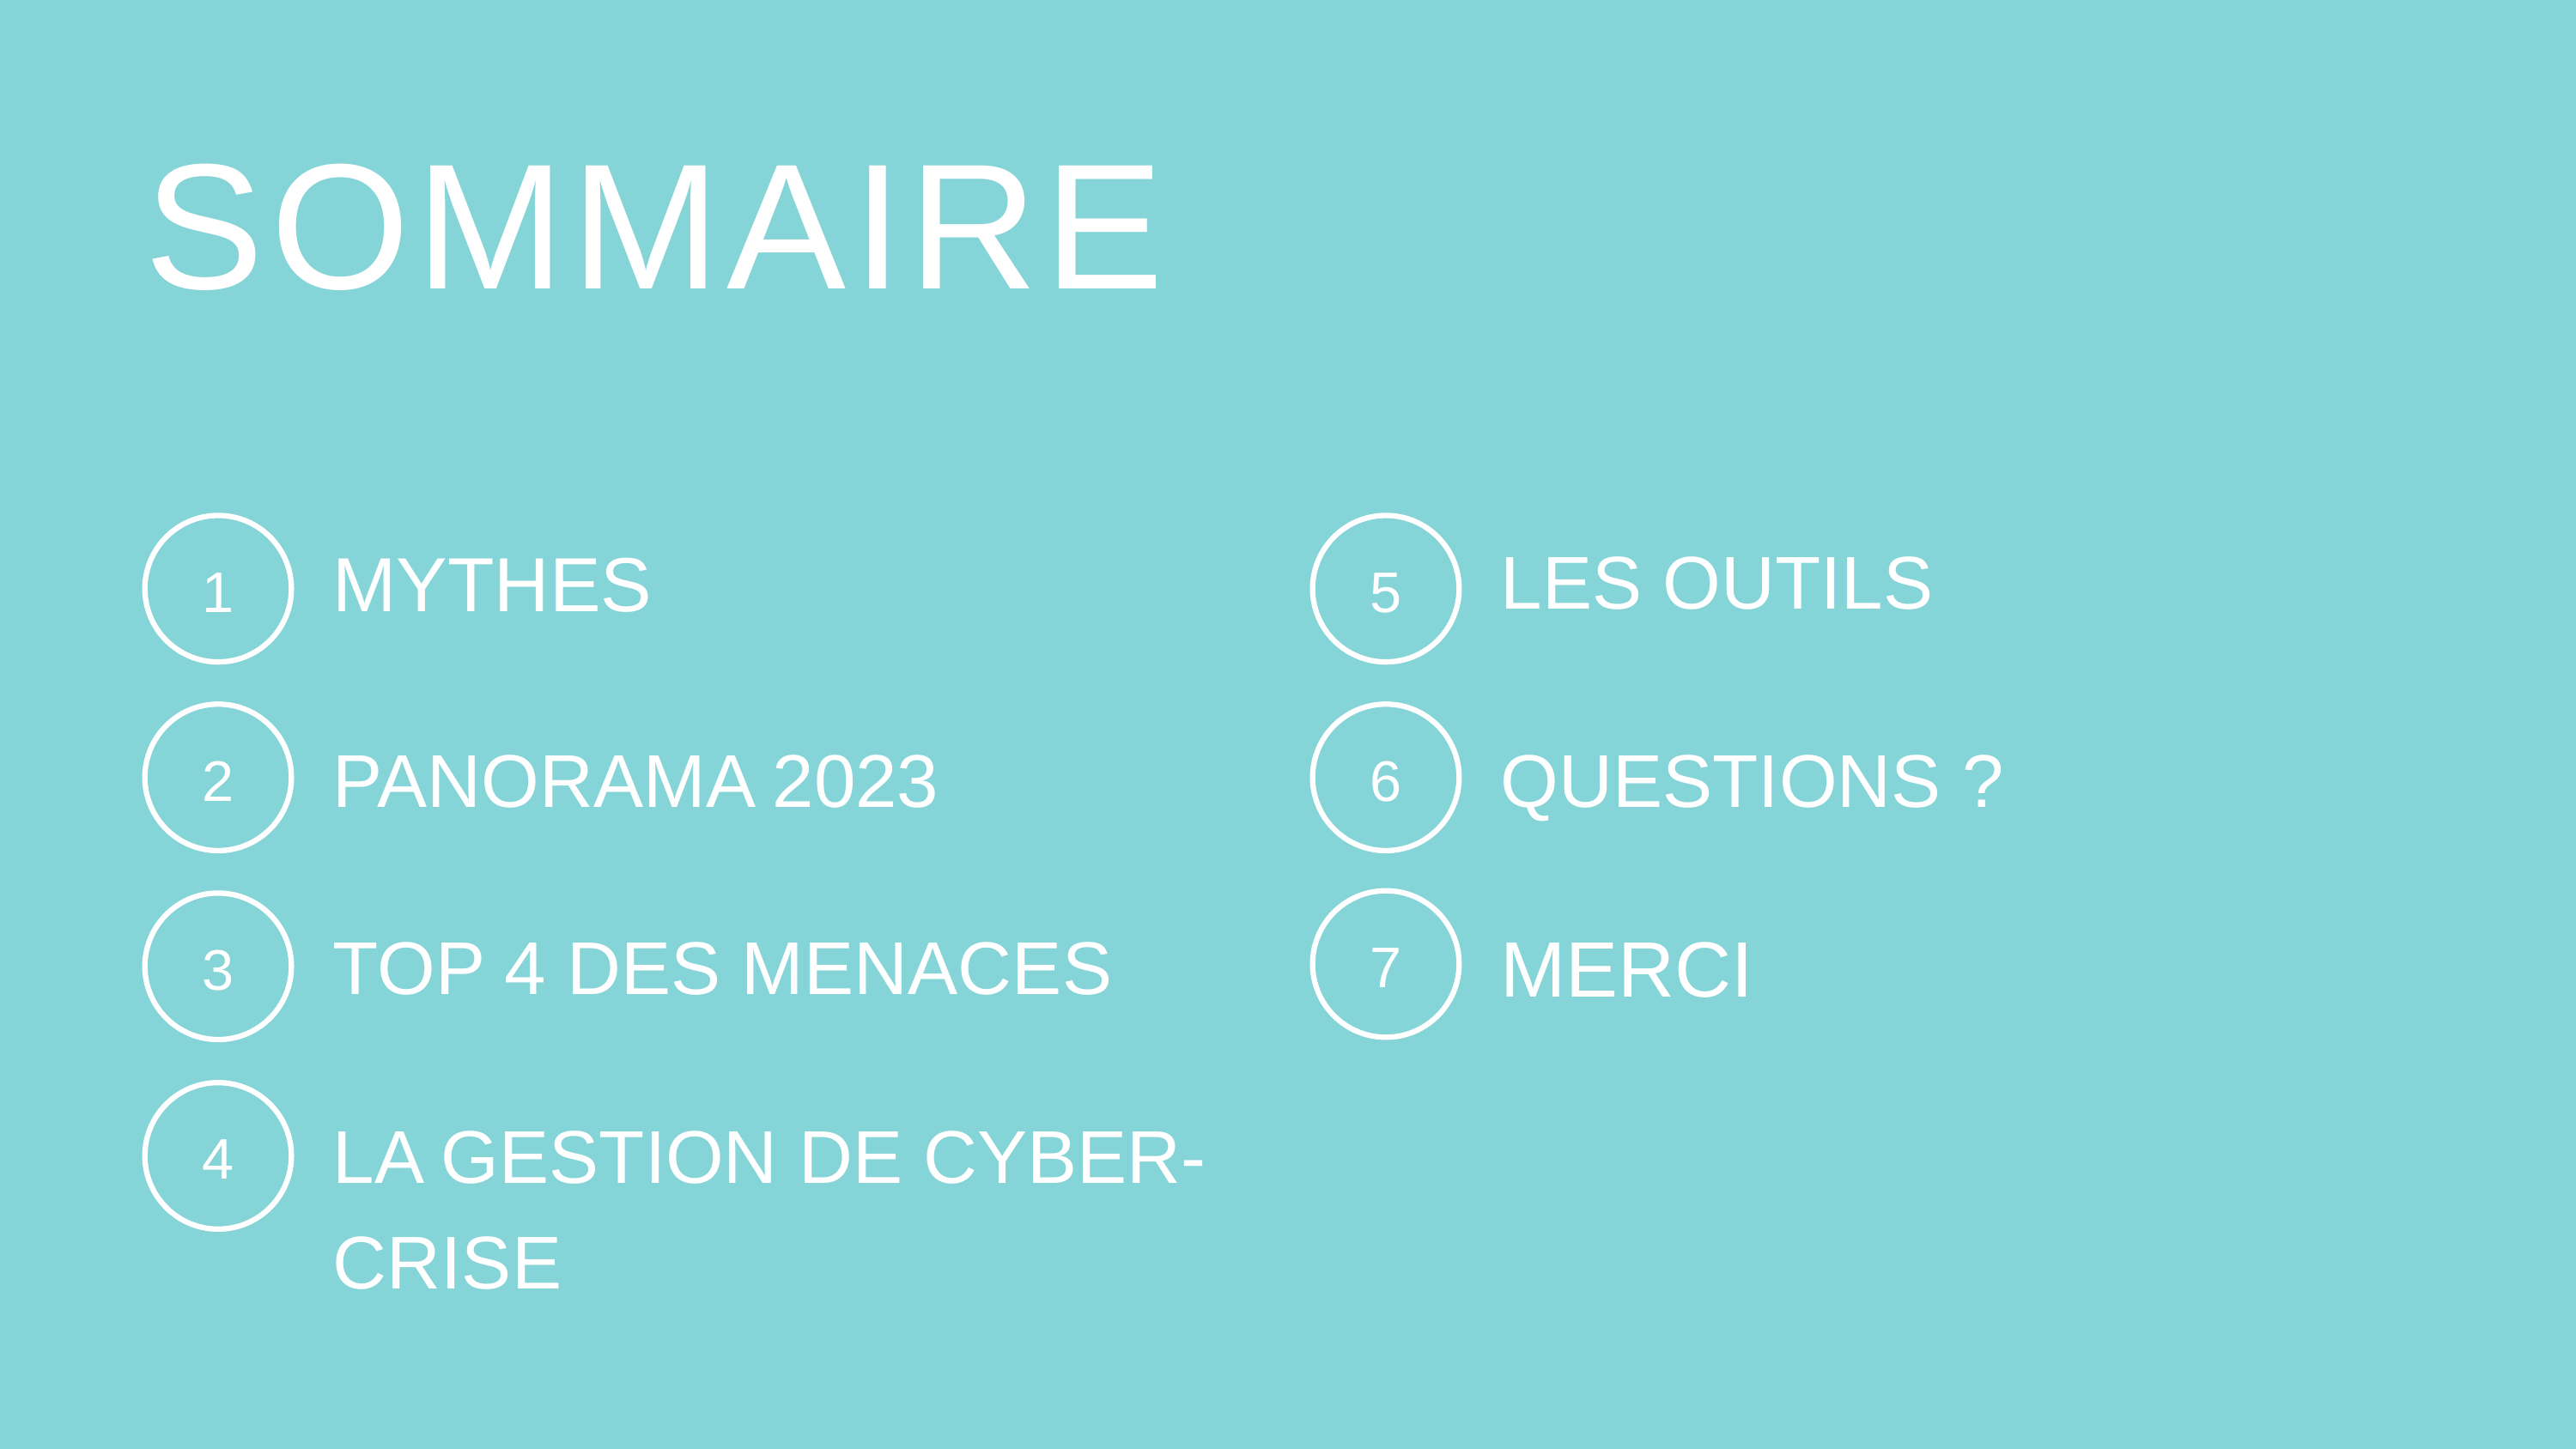

SOMMAIRE

1

5
MYTHES
LES OUTILS

2

6
PANORAMA 2023
QUESTIONS ?

7

3
MERCI
TOP 4 DES MENACES

4
LA GESTION DE CYBER-CRISE